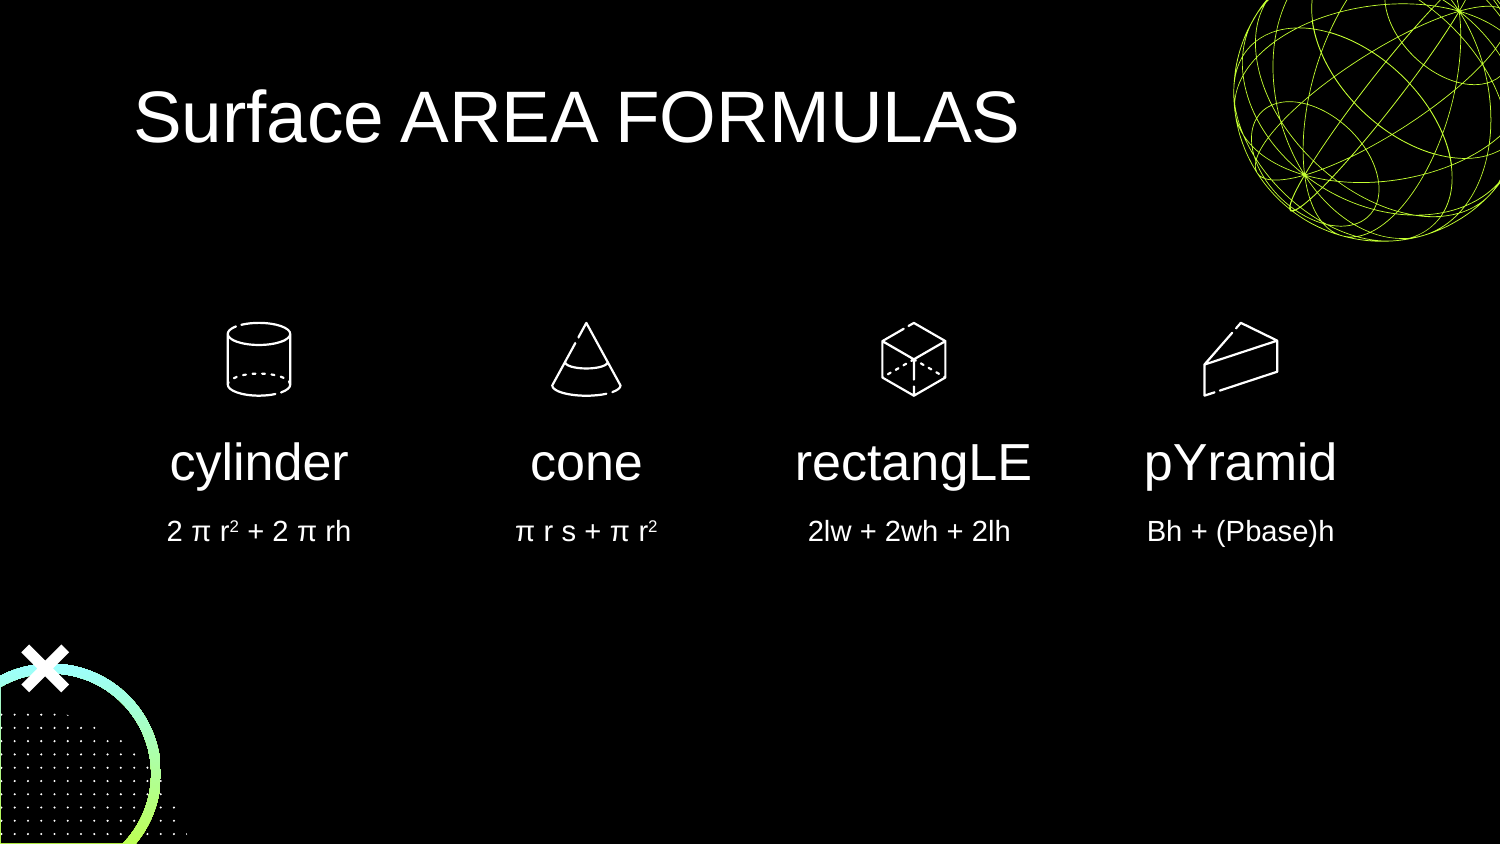

Surface AREA FORMULAS

# cylinder
cone
rectangLE
pYramid
2 π r2 + 2 π rh
π r s + π r2
2lw + 2wh + 2lh
Bh + (Pbase)h